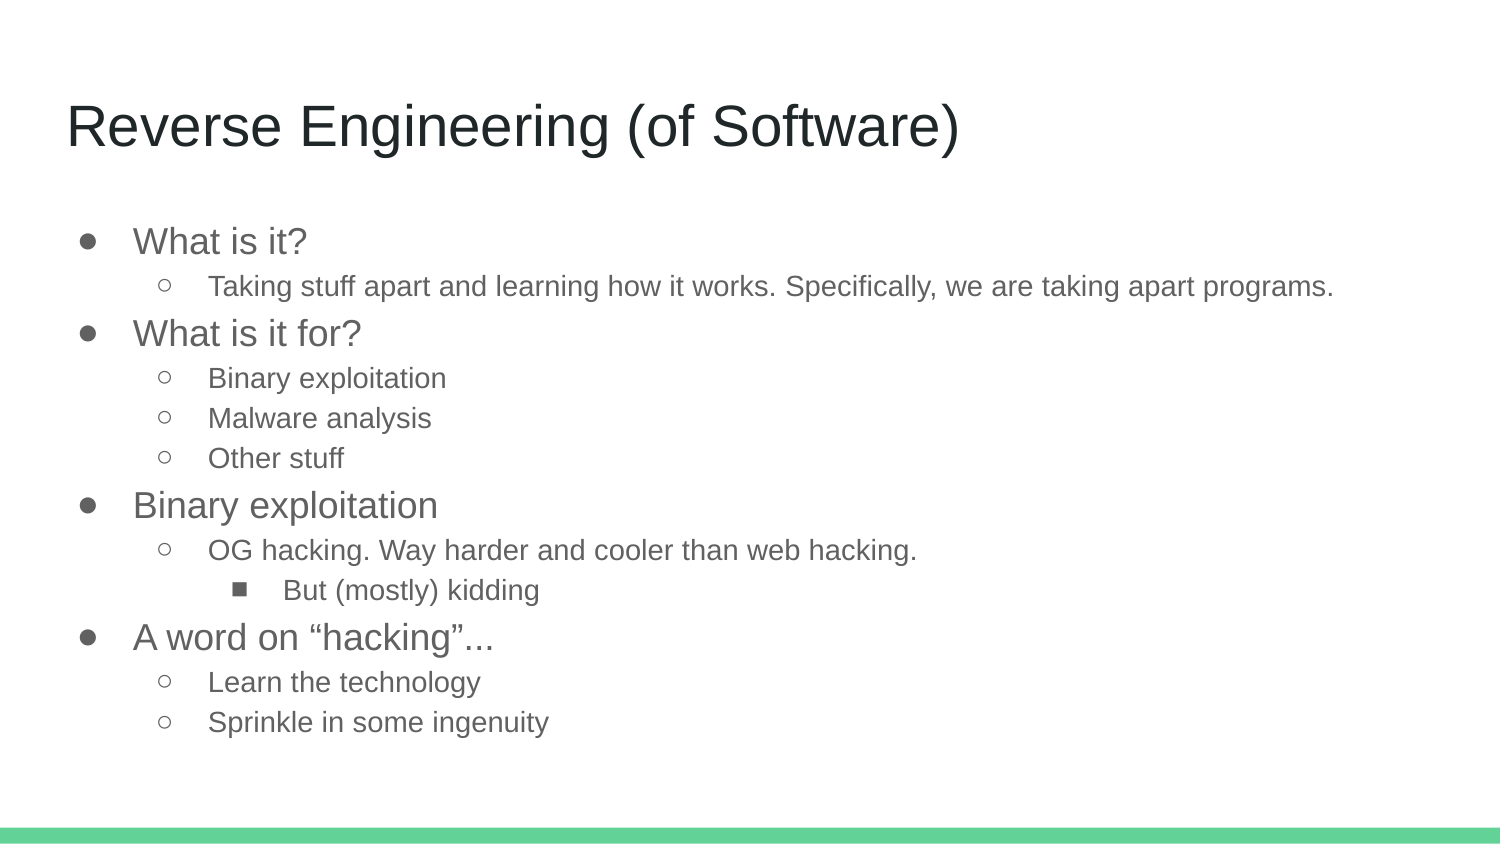

# Reverse Engineering (of Software)
What is it?
Taking stuff apart and learning how it works. Specifically, we are taking apart programs.
What is it for?
Binary exploitation
Malware analysis
Other stuff
Binary exploitation
OG hacking. Way harder and cooler than web hacking.
But (mostly) kidding
A word on “hacking”...
Learn the technology
Sprinkle in some ingenuity